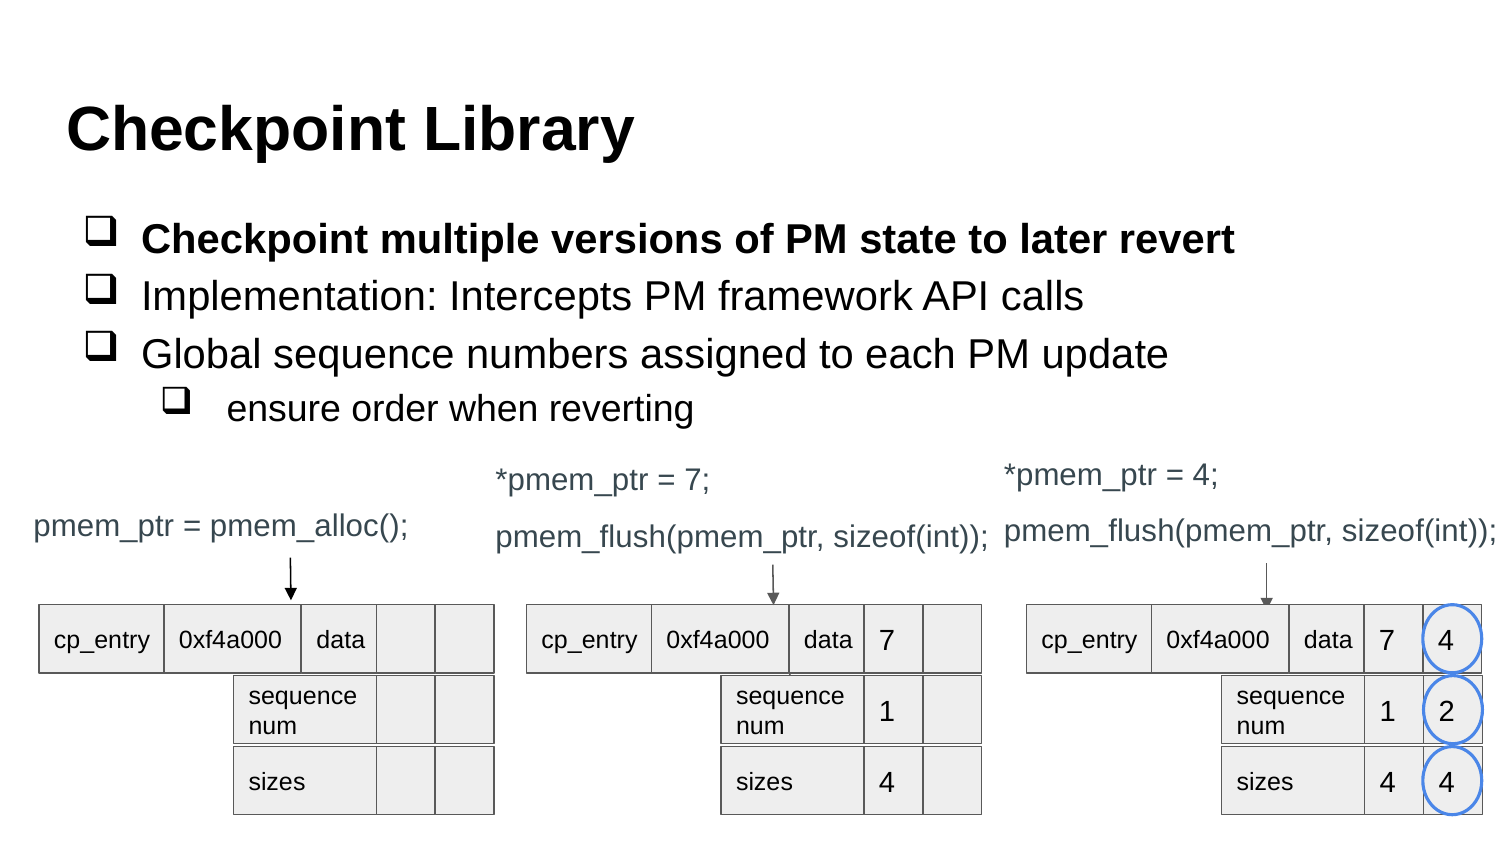

# Checkpoint Library
Checkpoint multiple versions of PM state to later revert
Implementation: Intercepts PM framework API calls
Global sequence numbers assigned to each PM update
 ensure order when reverting

*pmem_ptr = 4;
pmem_flush(pmem_ptr, sizeof(int));
*pmem_ptr = 7;
pmem_flush(pmem_ptr, sizeof(int));
pmem_ptr = pmem_alloc();
cp_entry
0xf4a000
data

cp_entry
0xf4a000
data
7

cp_entry
0xf4a000
data
7
4

sequence num

sequence num
1

sequence num
1
2

sizes

sizes
4

sizes
4

4
30